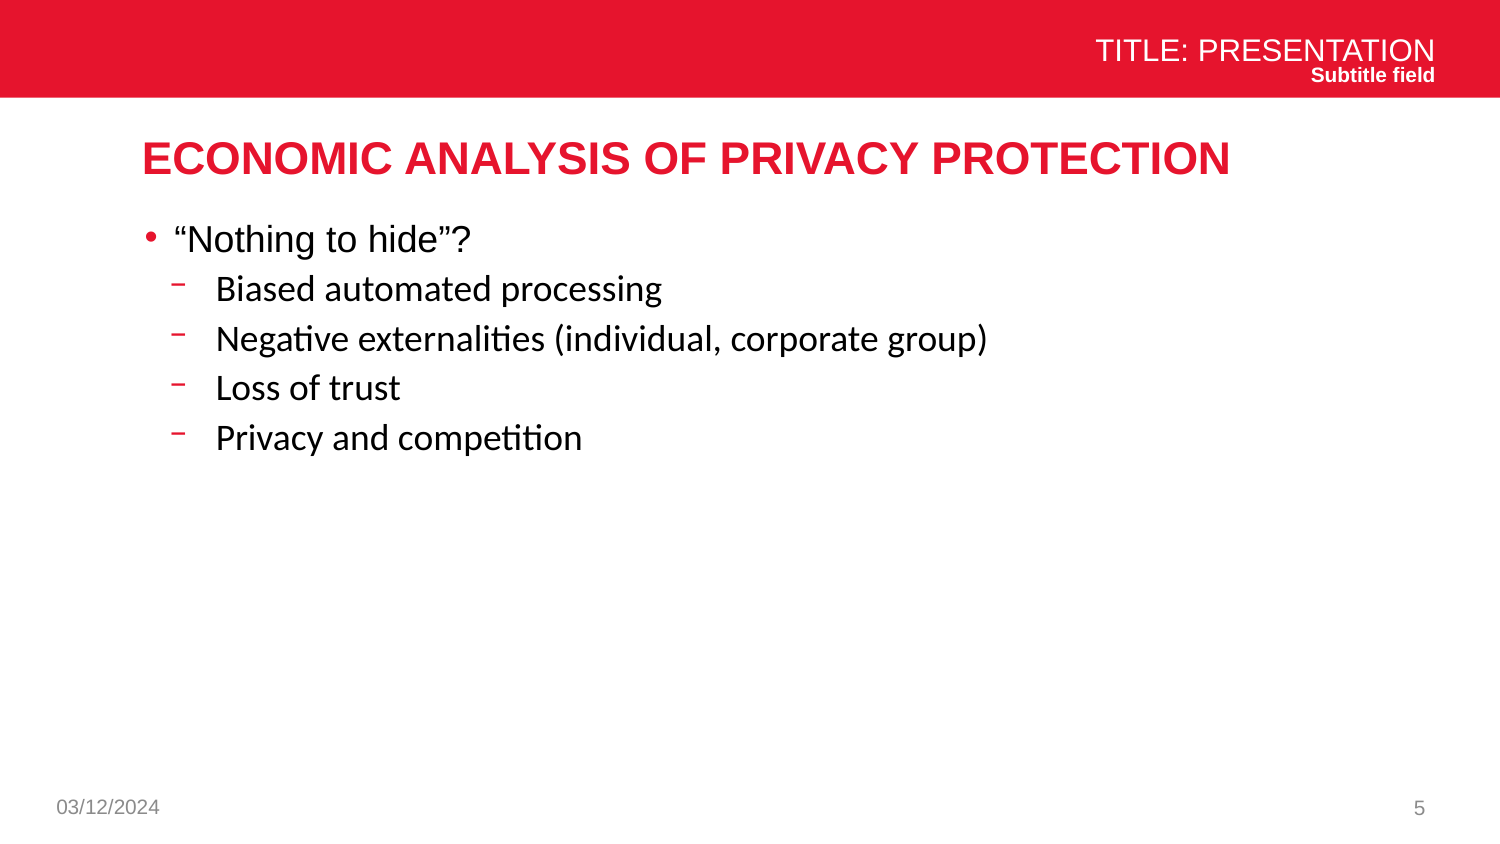

Title: Presentation
Subtitle field
# Economic analysis of privacy protection
“Nothing to hide”?
Biased automated processing
Negative externalities (individual, corporate group)
Loss of trust
Privacy and competition
03/12/2024
5